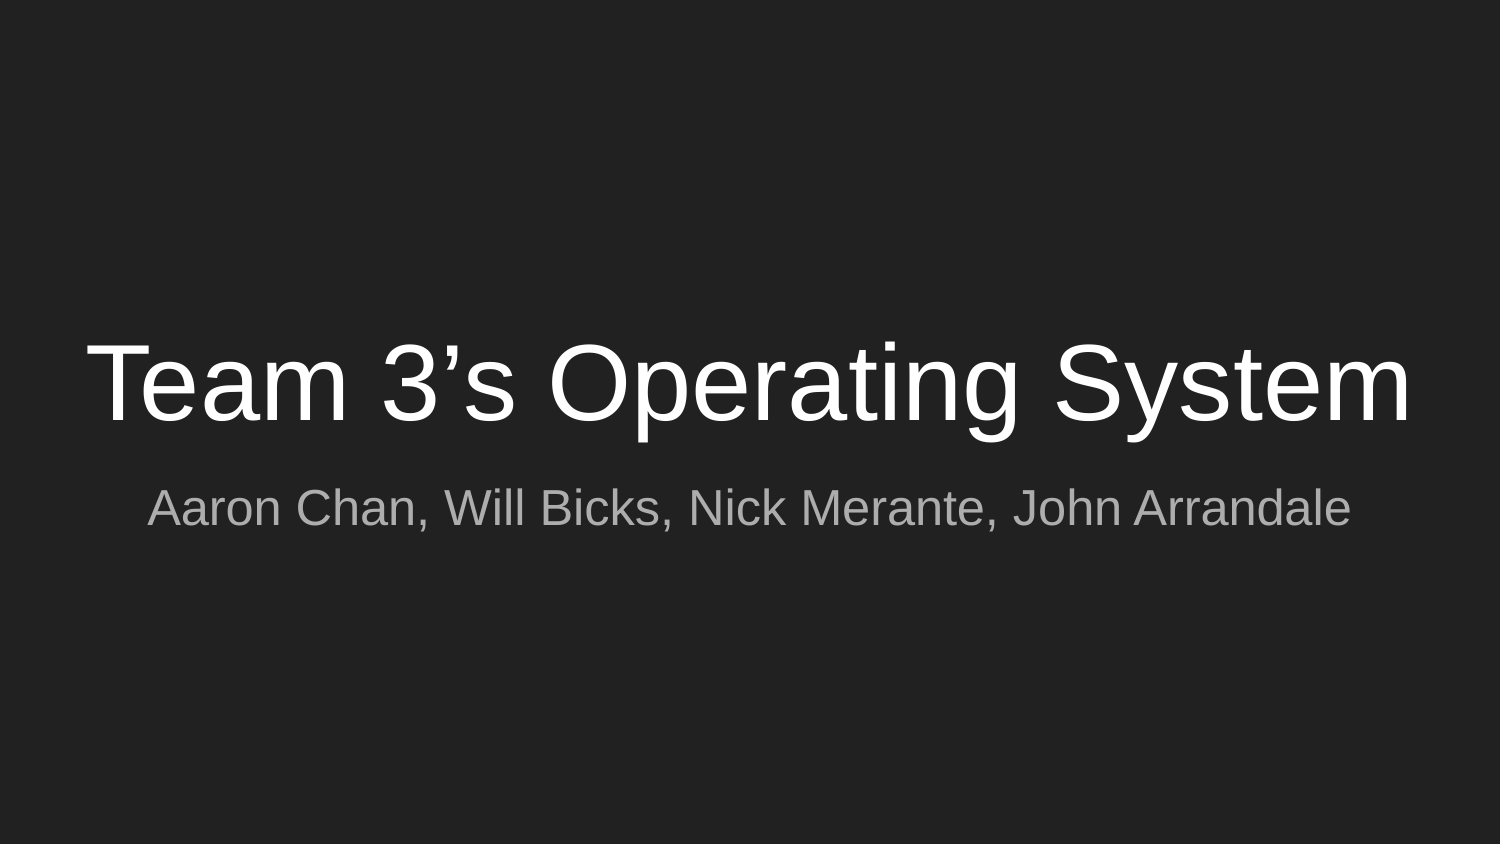

# Team 3’s Operating System
Aaron Chan, Will Bicks, Nick Merante, John Arrandale